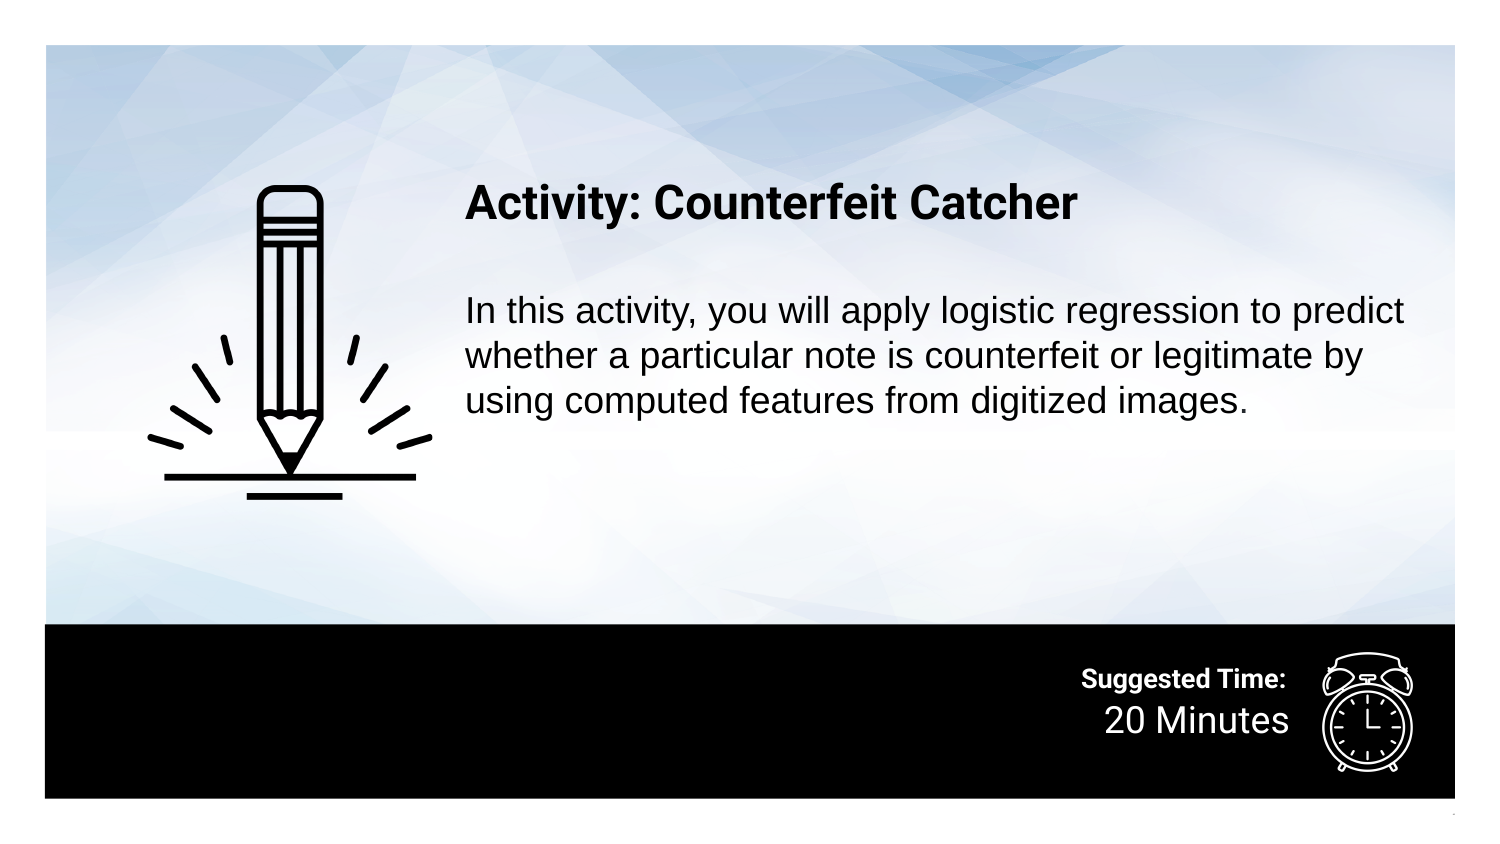

Activity: Counterfeit Catcher

In this activity, you will apply logistic regression to predict whether a particular note is counterfeit or legitimate by using computed features from digitized images.

# 20 Minutes

42